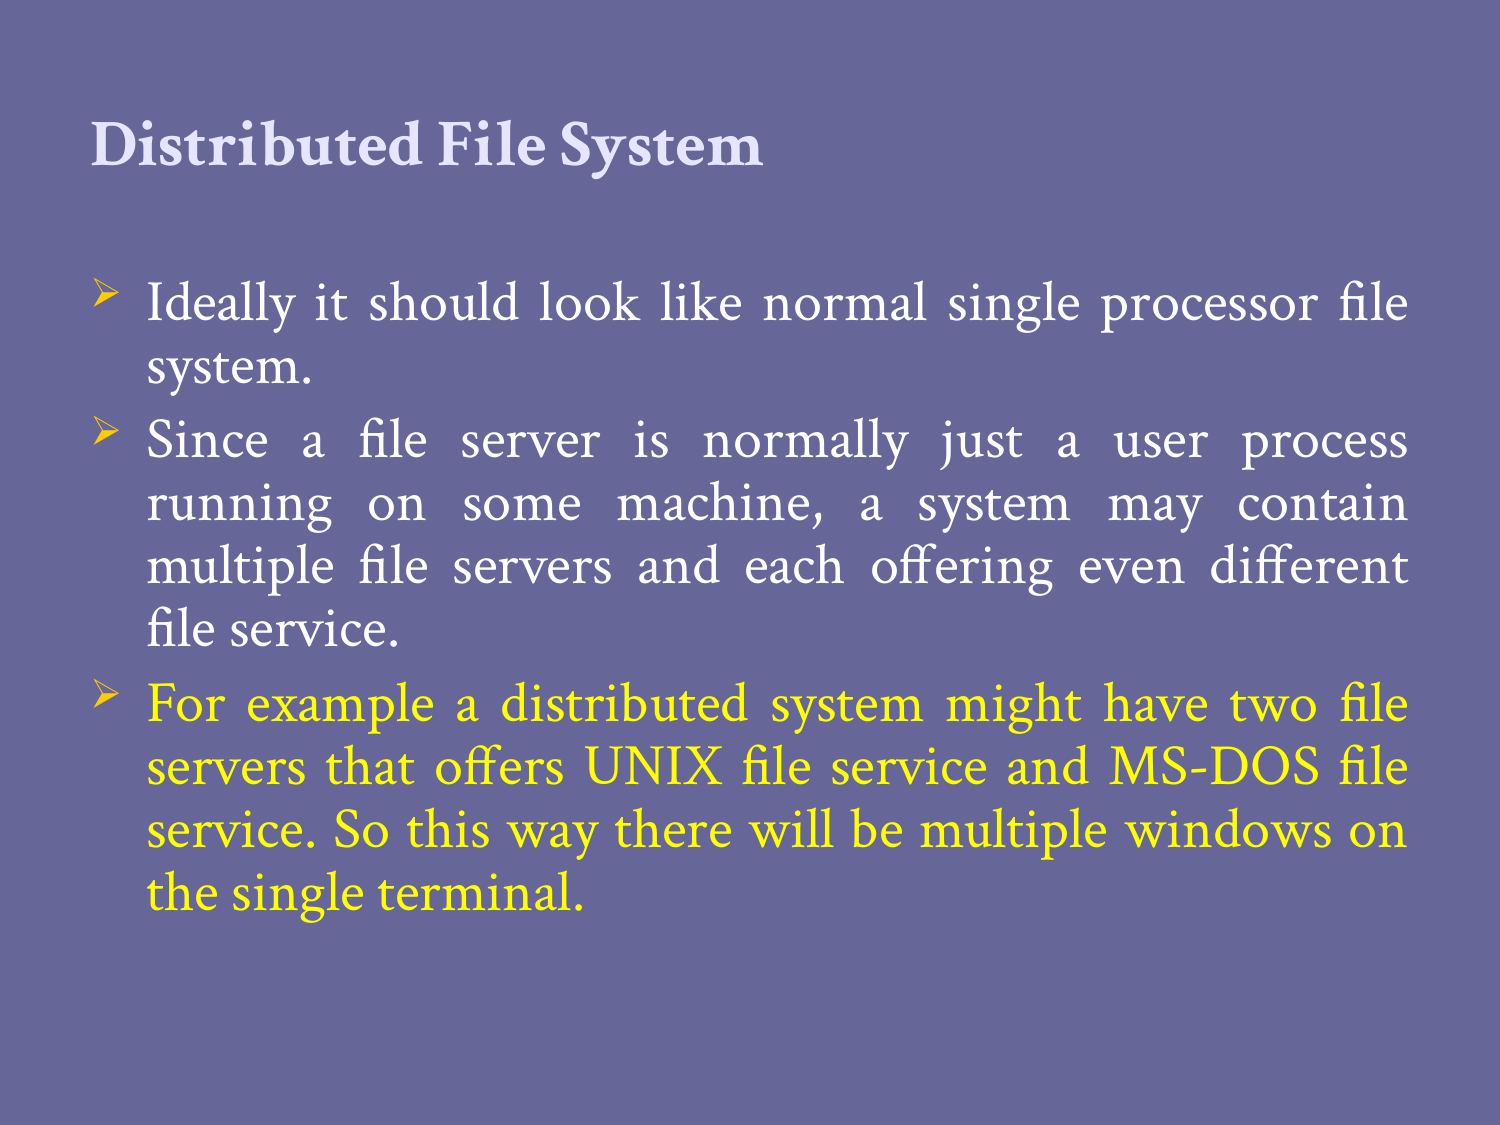

Distributed File System
Ideally it should look like normal single processor file system.
Since a file server is normally just a user process running on some machine, a system may contain multiple file servers and each offering even different file service.
For example a distributed system might have two file servers that offers UNIX file service and MS-DOS file service. So this way there will be multiple windows on the single terminal.